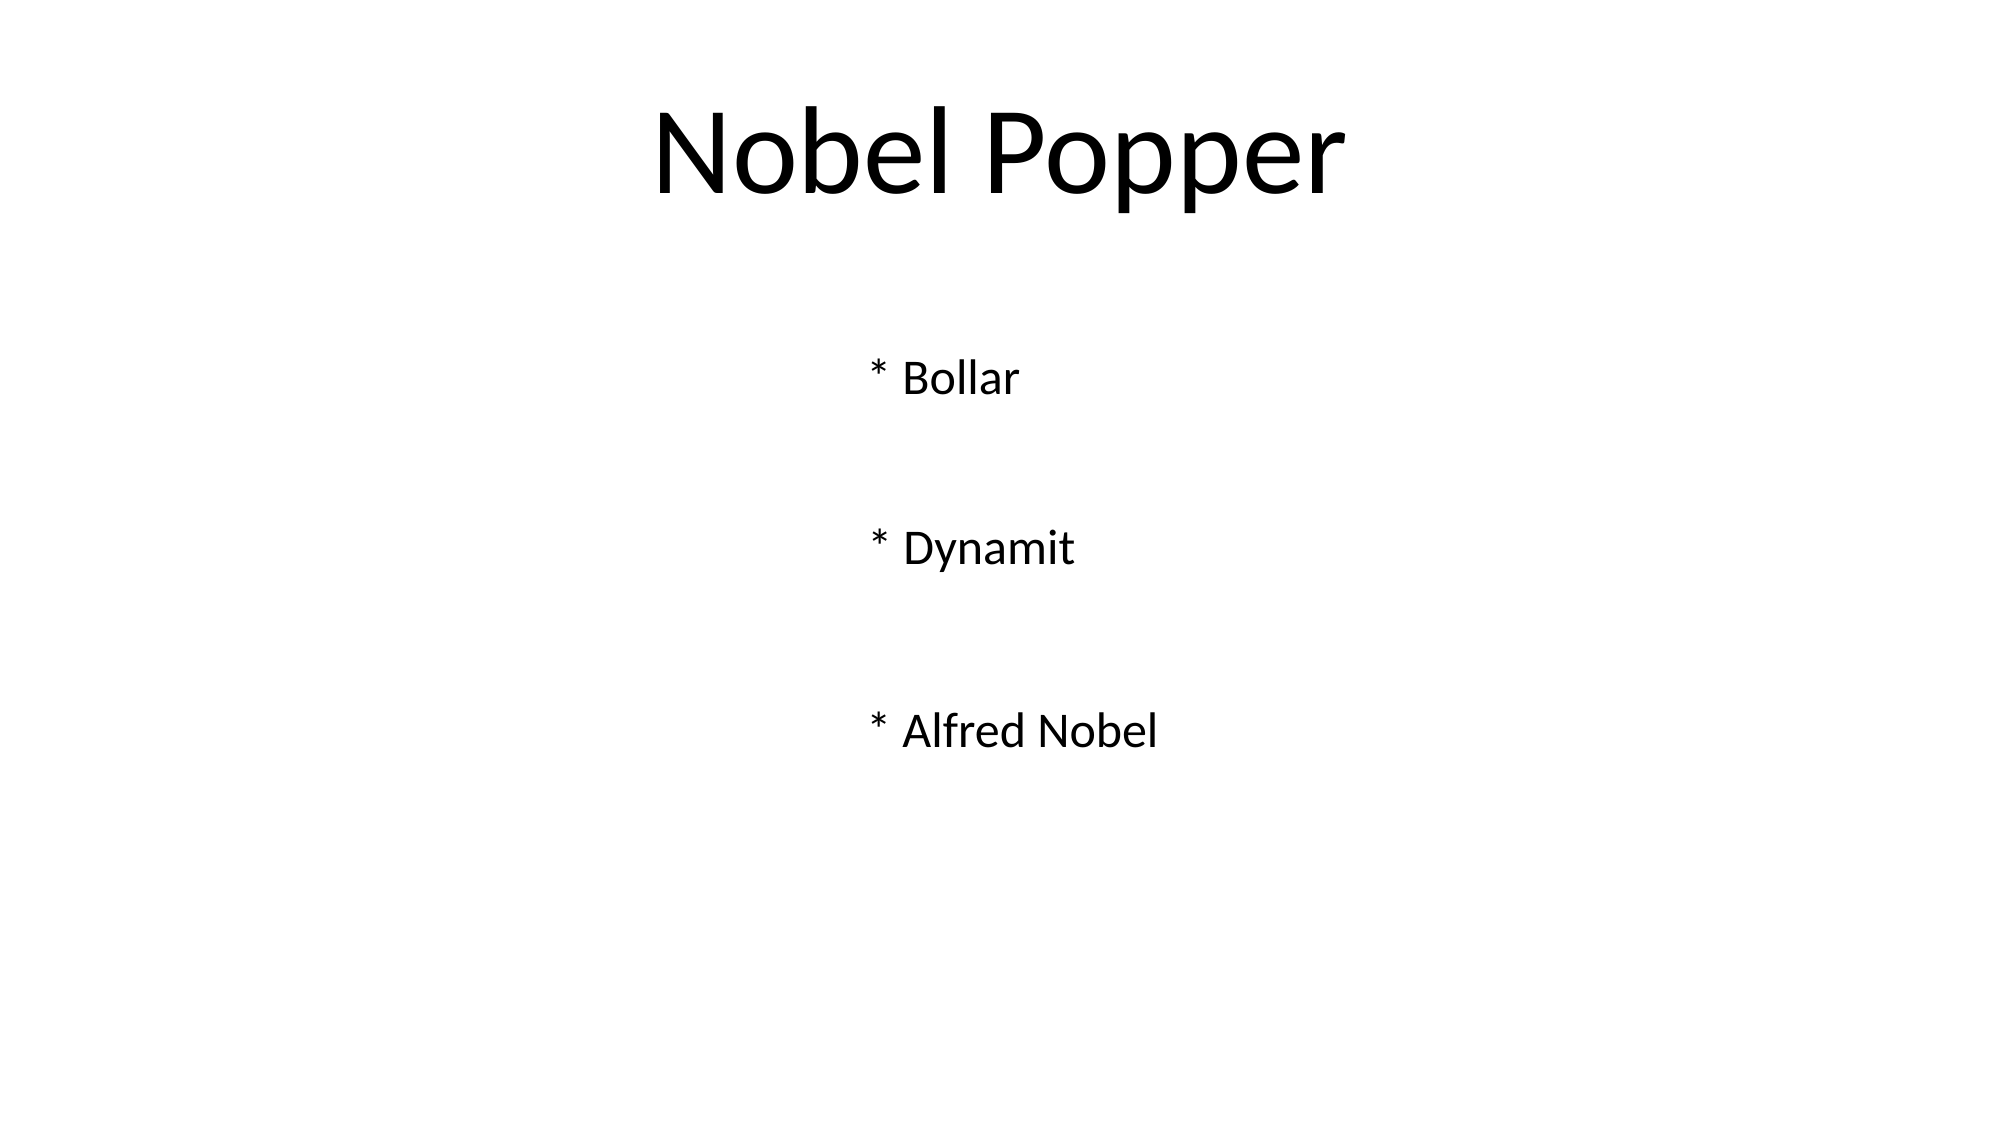

# Nobel Popper
* Bollar
* Dynamit
* Alfred Nobel